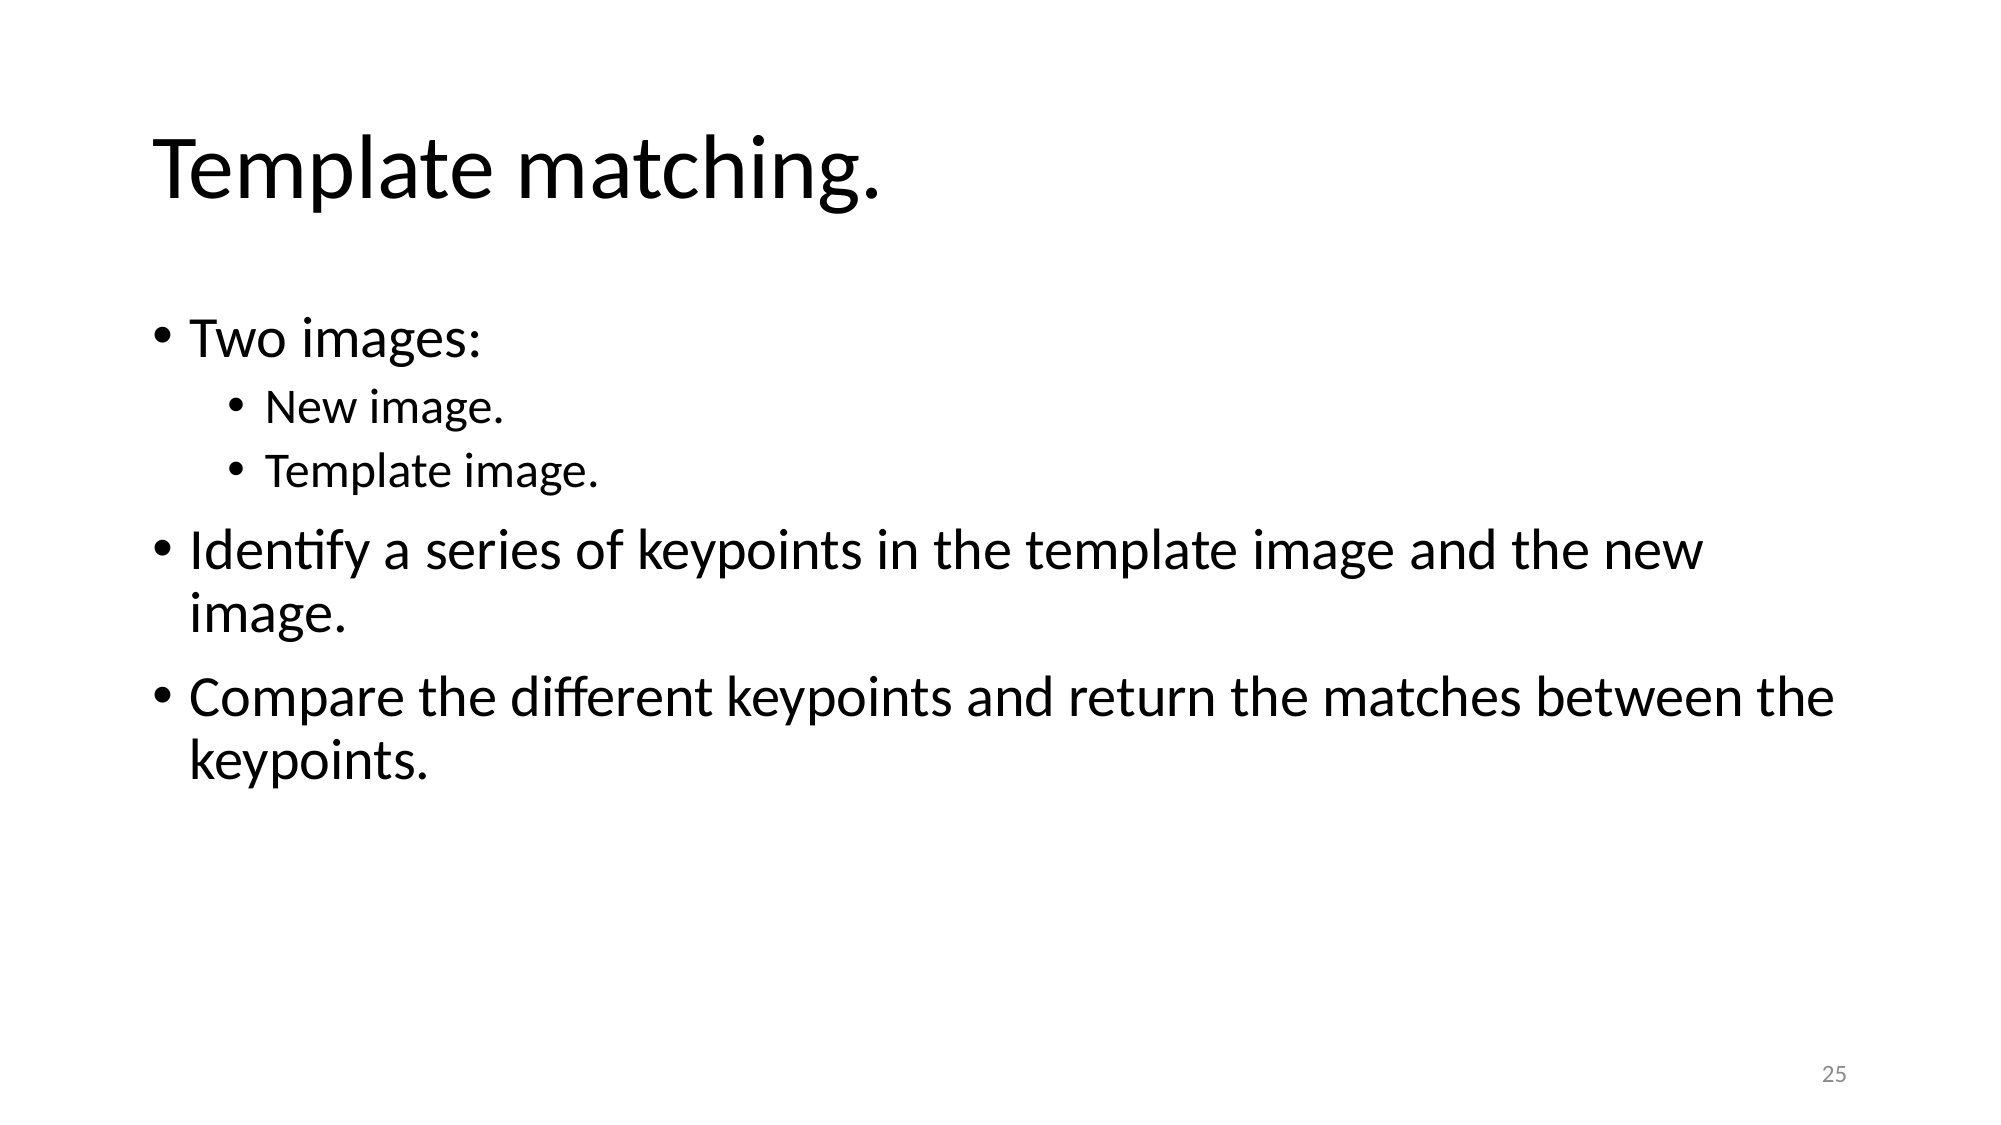

# Template matching.
Two images:
New image.
Template image.
Identify a series of keypoints in the template image and the new image.
Compare the different keypoints and return the matches between the keypoints.
25